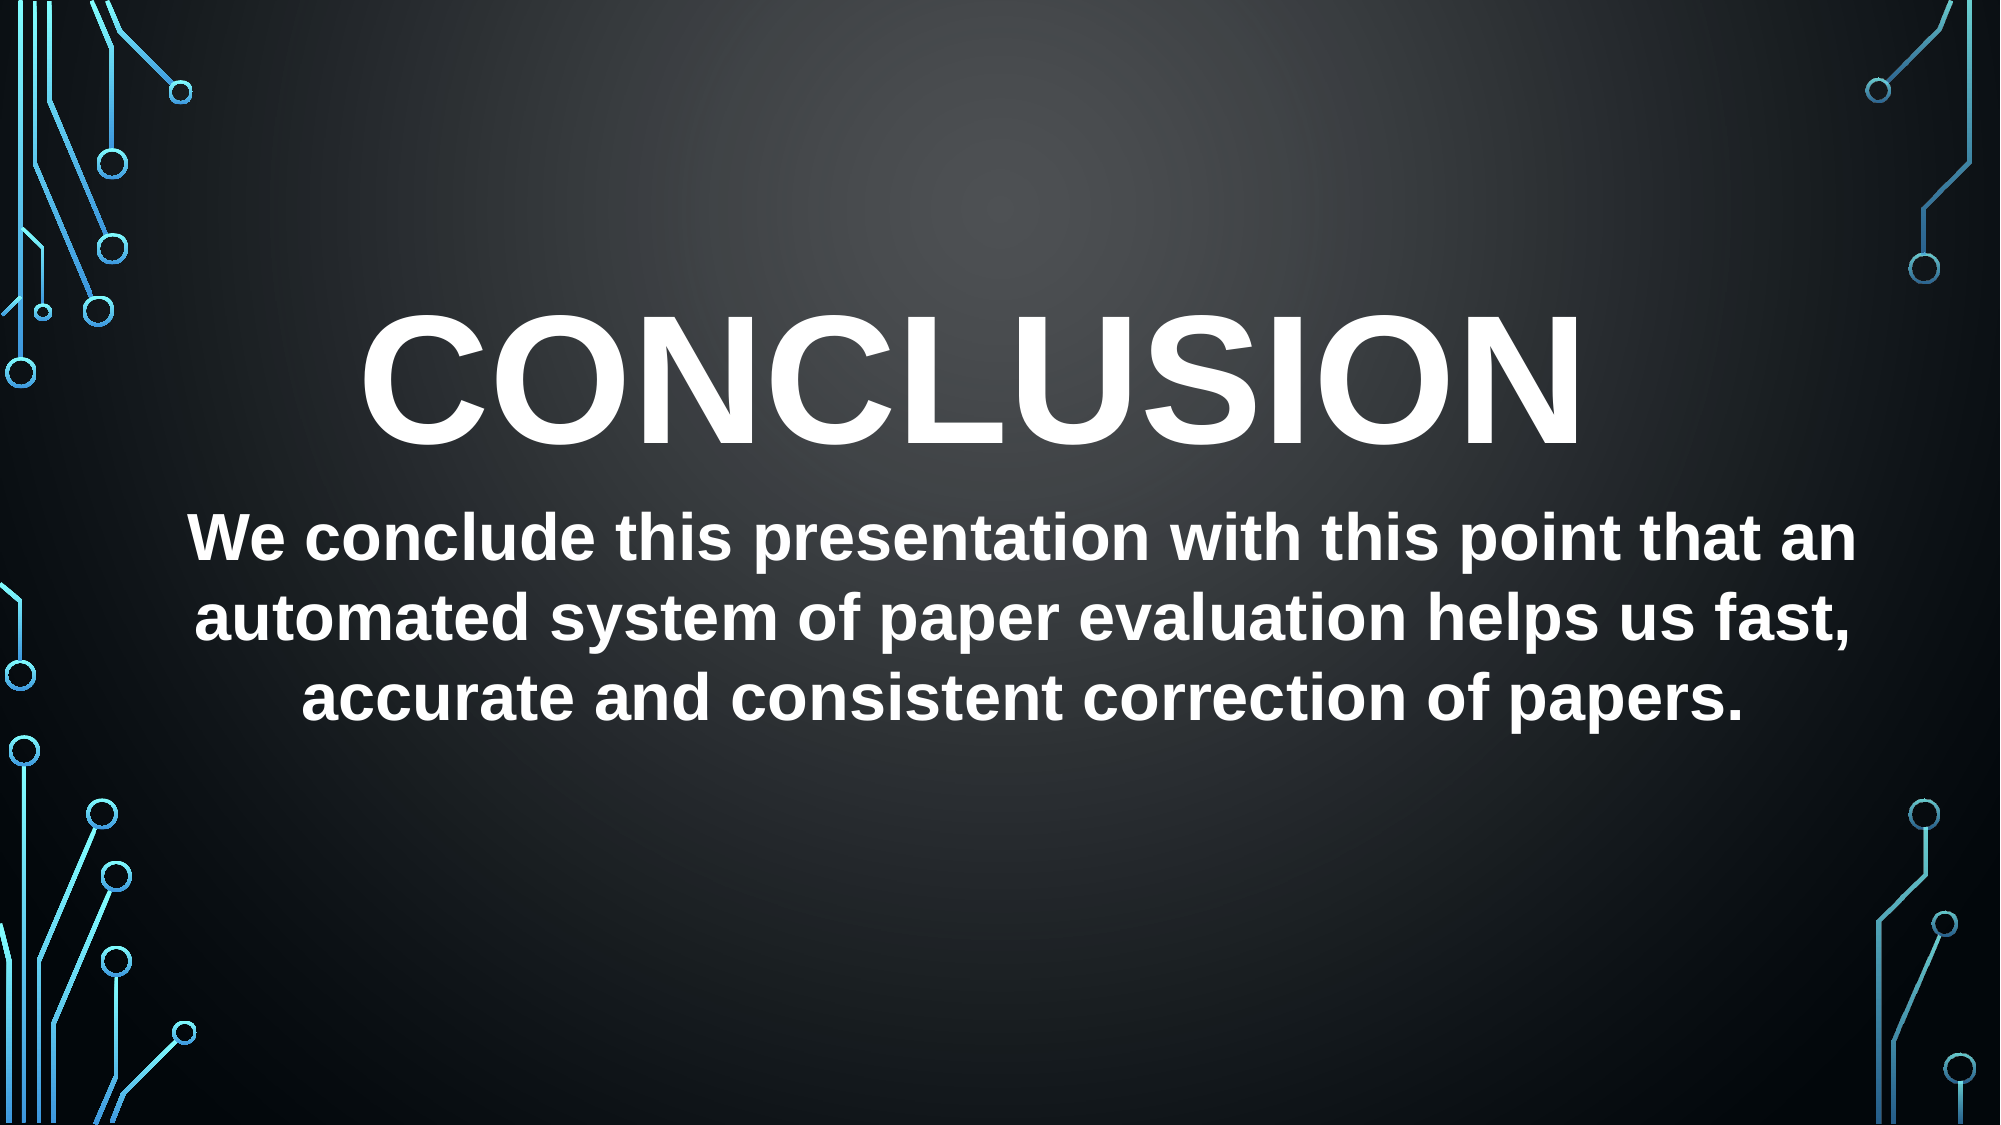

CONCLUSION
We conclude this presentation with this point that an automated system of paper evaluation helps us fast, accurate and consistent correction of papers.